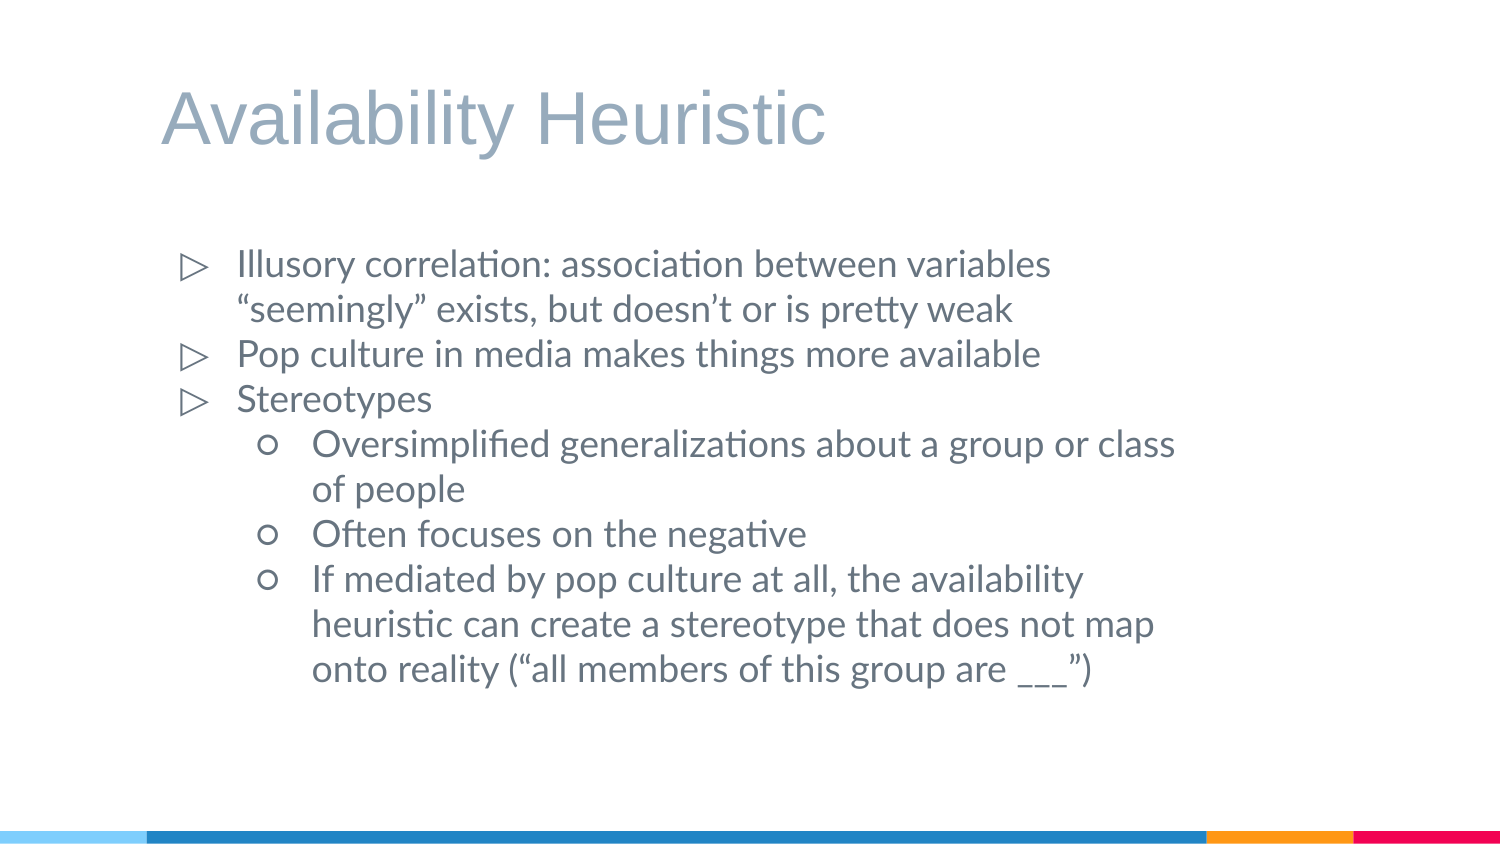

# Availability Heuristic
Illusory correlation: association between variables “seemingly” exists, but doesn’t or is pretty weak
Pop culture in media makes things more available
Stereotypes
Oversimplified generalizations about a group or class of people
Often focuses on the negative
If mediated by pop culture at all, the availability heuristic can create a stereotype that does not map onto reality (“all members of this group are ___”)